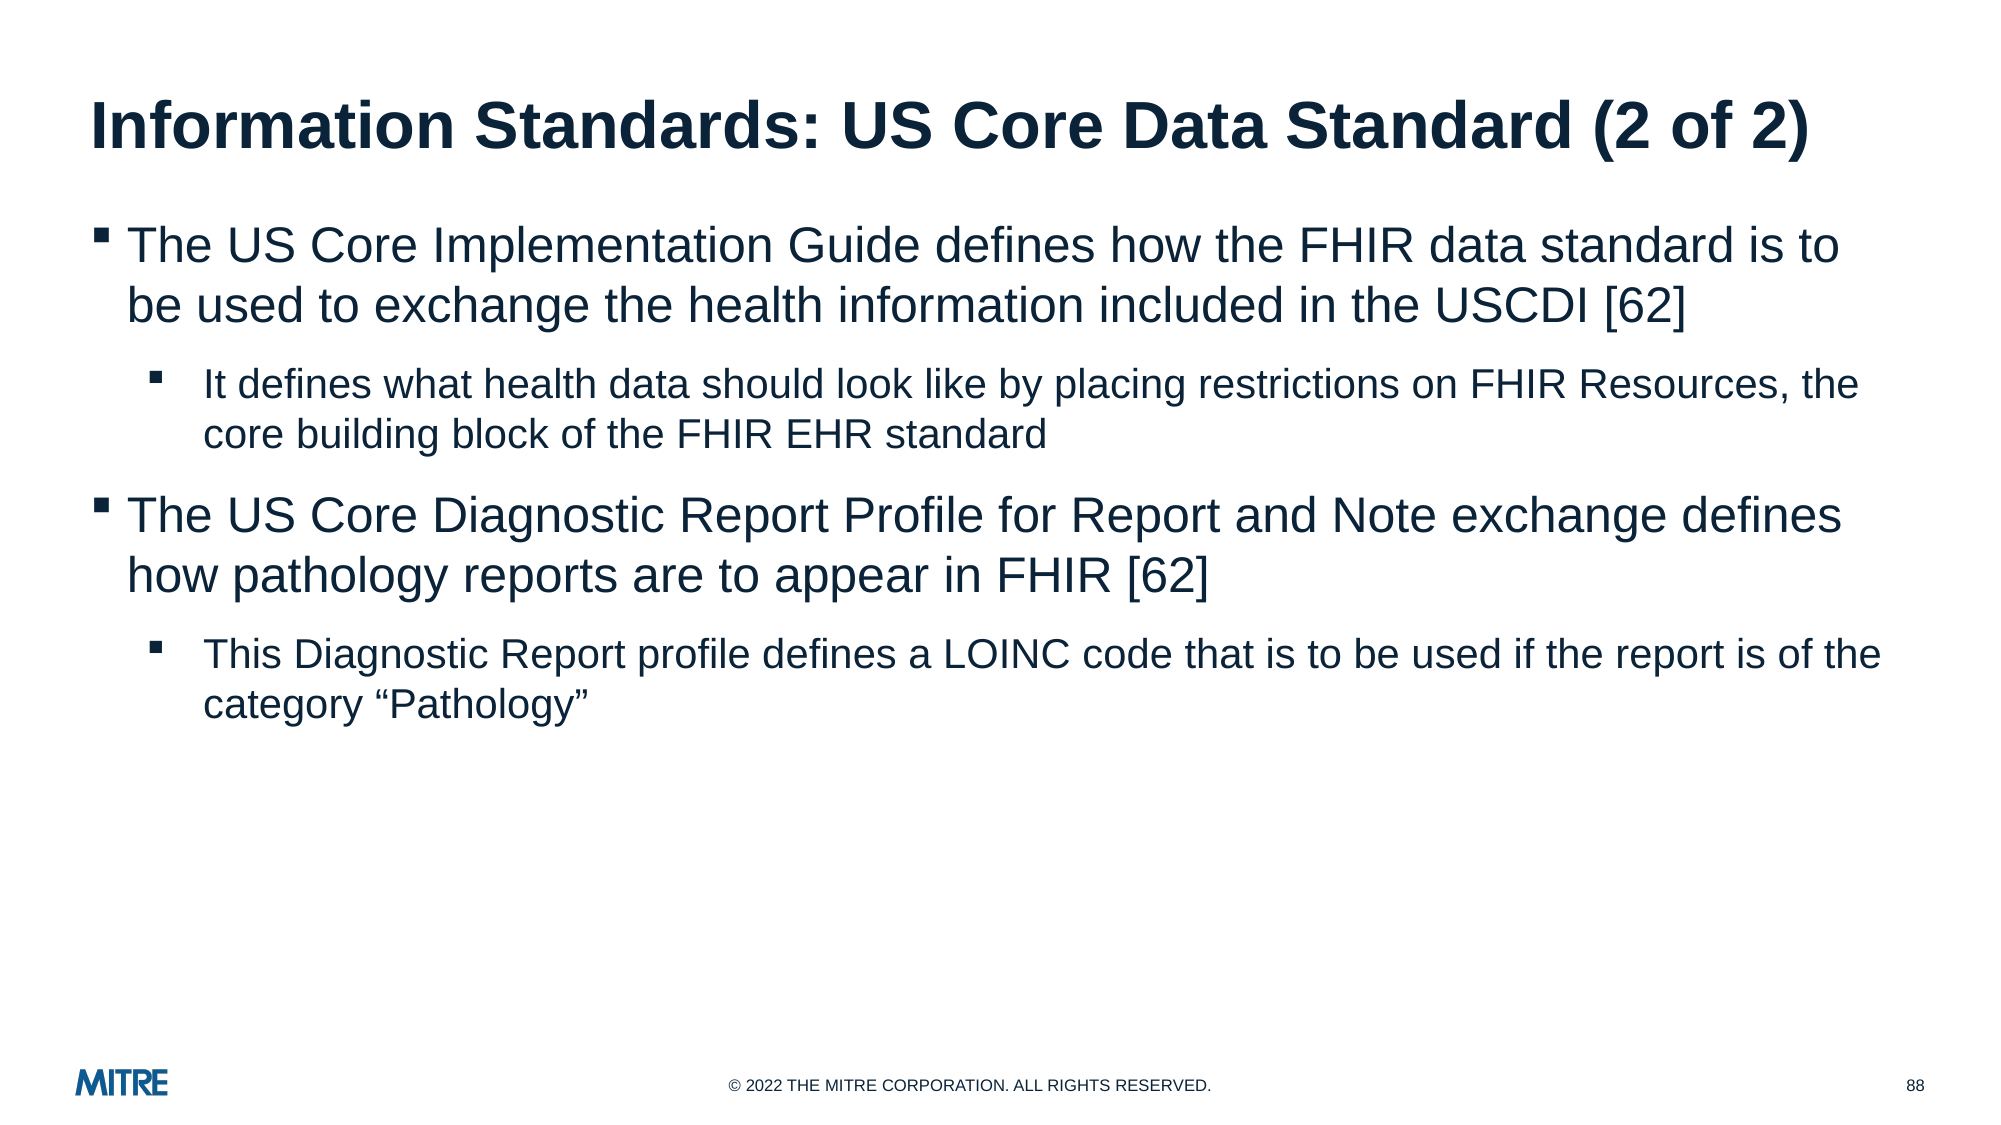

# Information Standards: US Core Data Standard (2 of 2)
The US Core Implementation Guide defines how the FHIR data standard is to be used to exchange the health information included in the USCDI [62]
It defines what health data should look like by placing restrictions on FHIR Resources, the core building block of the FHIR EHR standard
The US Core Diagnostic Report Profile for Report and Note exchange defines how pathology reports are to appear in FHIR [62]
This Diagnostic Report profile defines a LOINC code that is to be used if the report is of the category “Pathology”

88